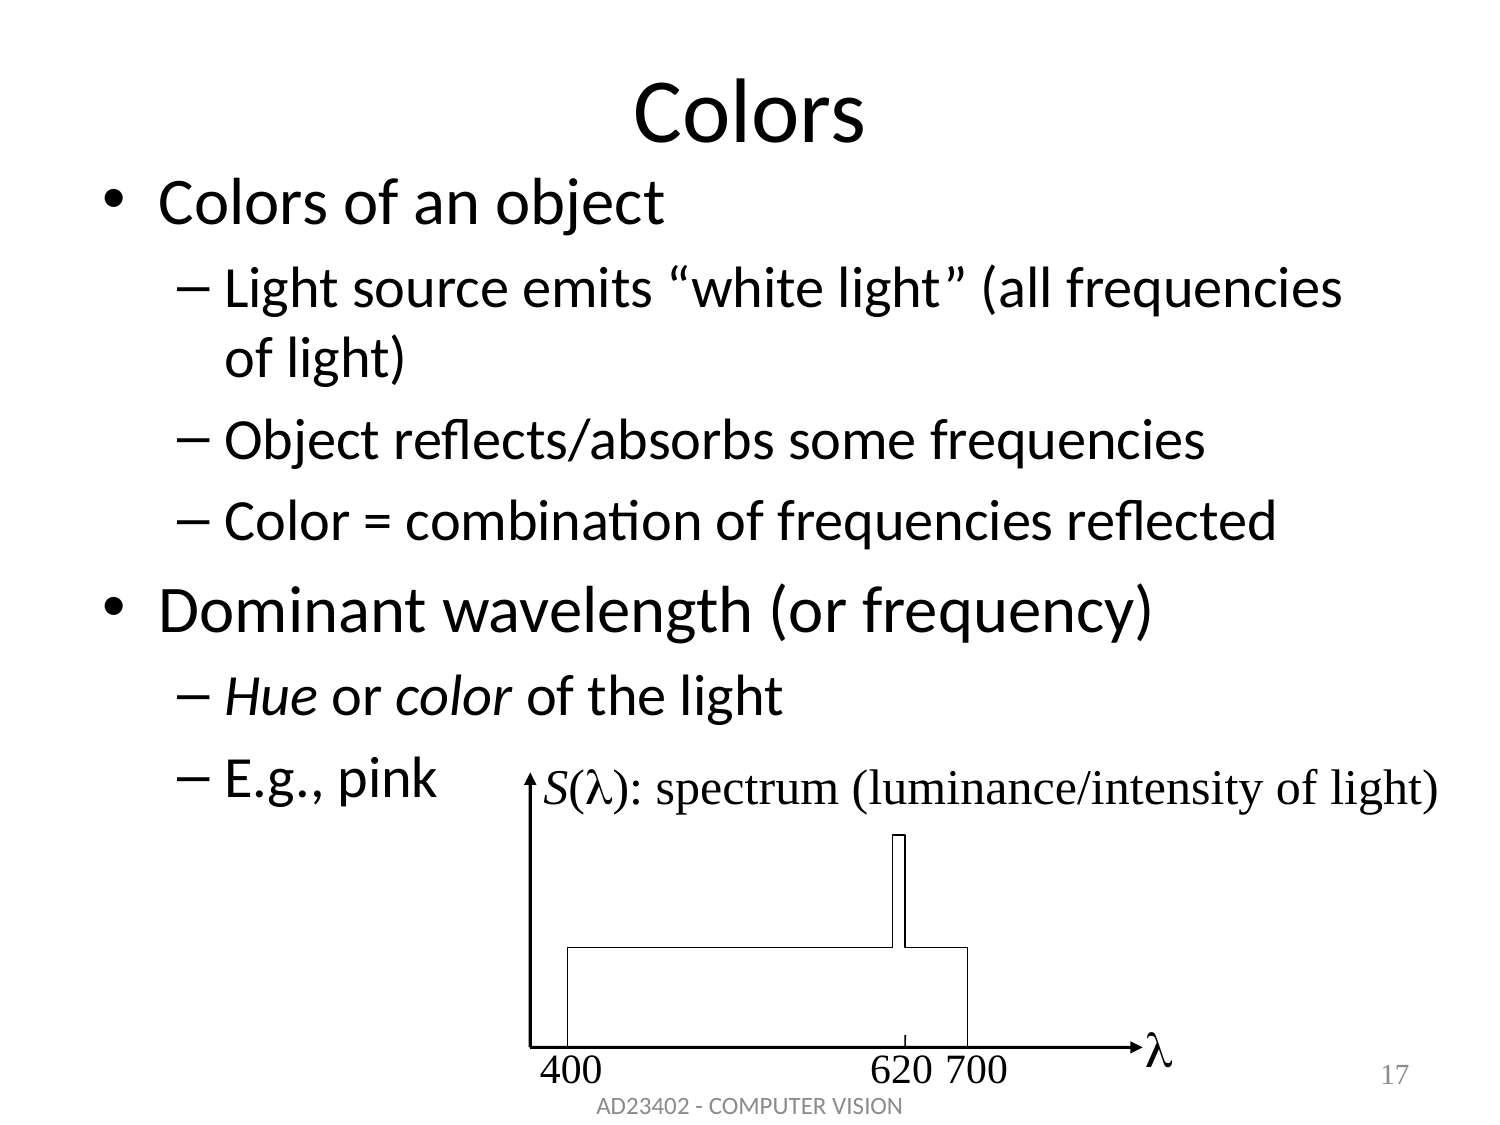

# Colors
Colors of an object
Light source emits “white light” (all frequencies of light)
Object reflects/absorbs some frequencies
Color = combination of frequencies reflected
Dominant wavelength (or frequency)
Hue or color of the light
E.g., pink
S(λ): spectrum (luminance/intensity of light)

λ
400
620

700
17

AD23402 - COMPUTER VISION